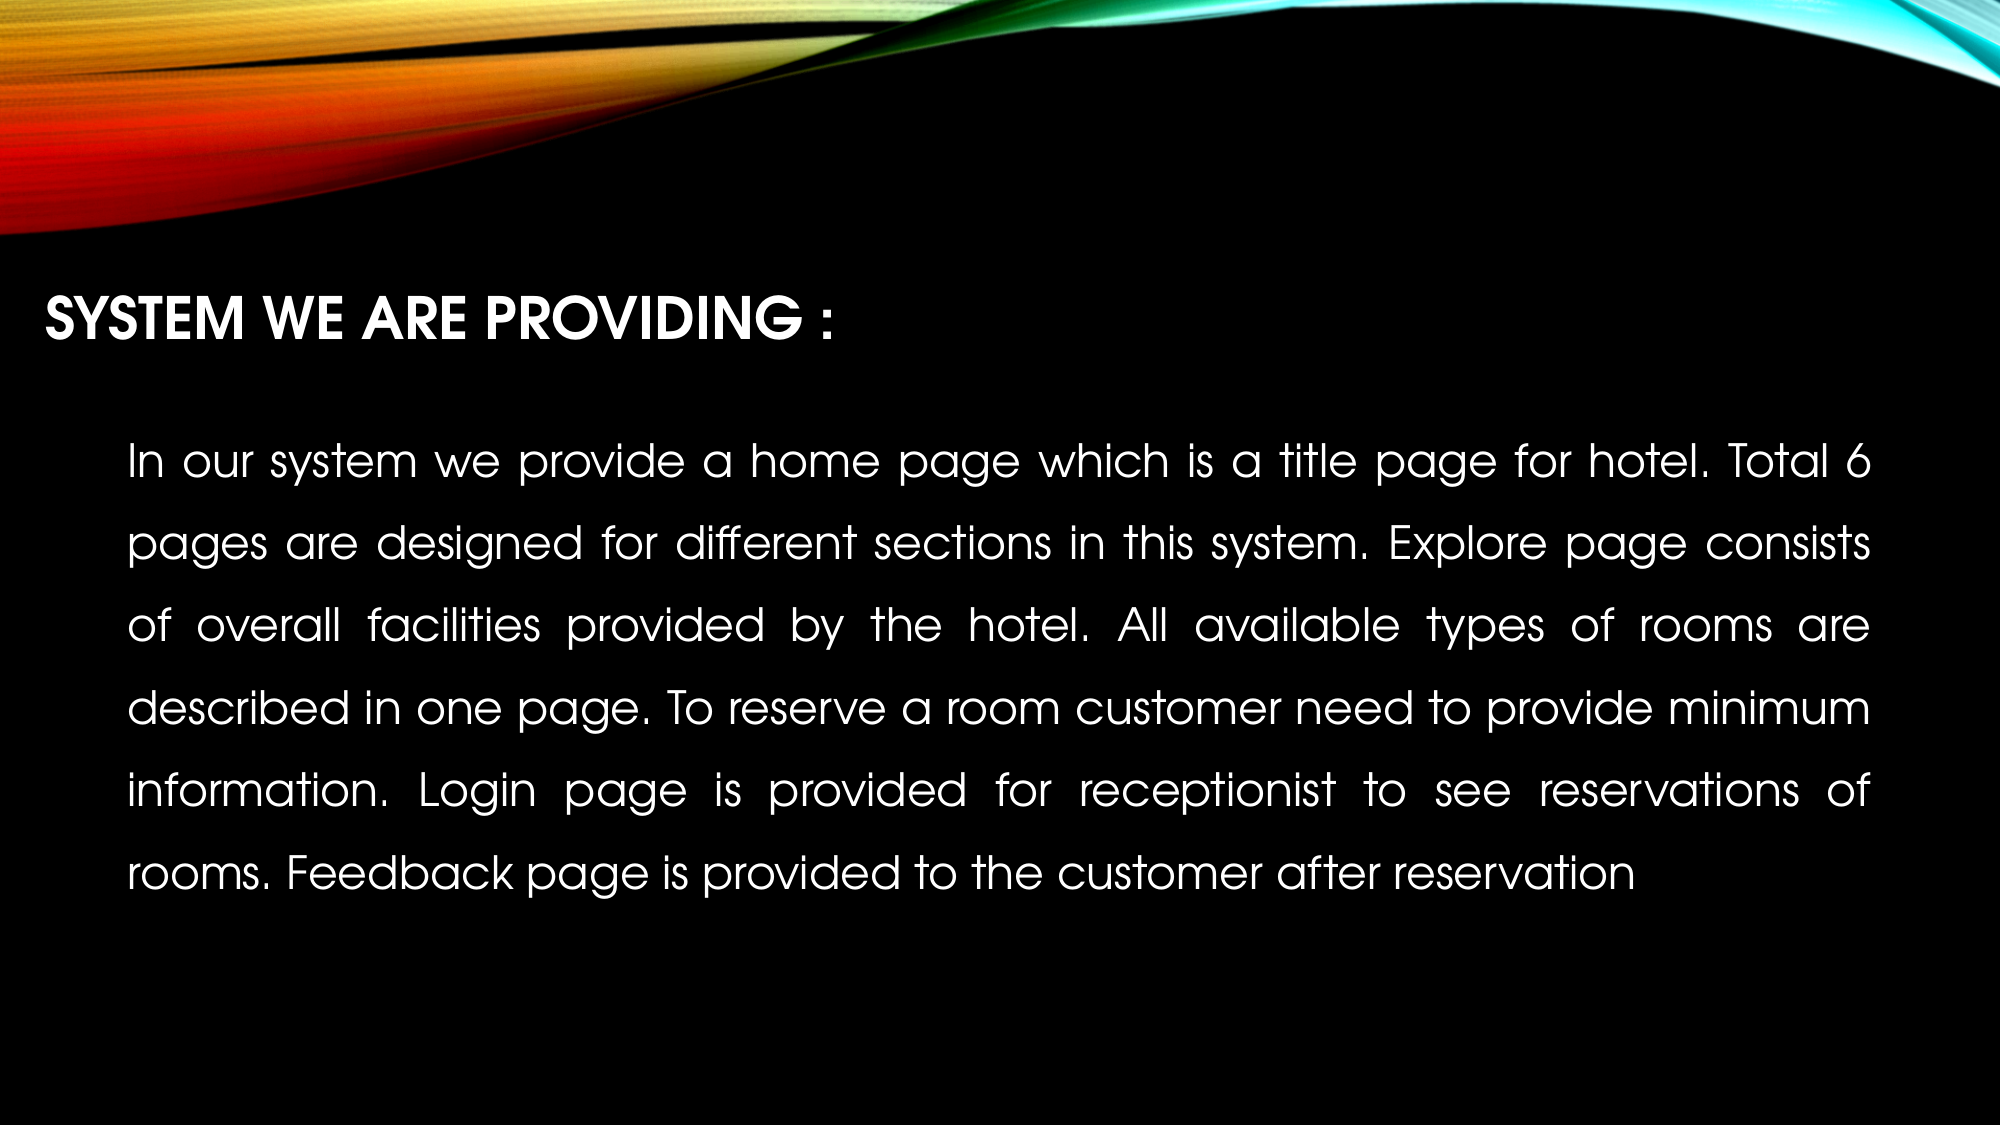

# System we are providing :

In our system we provide a home page which is a title page for hotel. Total 6 pages are designed for different sections in this system. Explore page consists of overall facilities provided by the hotel. All available types of rooms are described in one page. To reserve a room customer need to provide minimum information. Login page is provided for receptionist to see reservations of rooms. Feedback page is provided to the customer after reservation